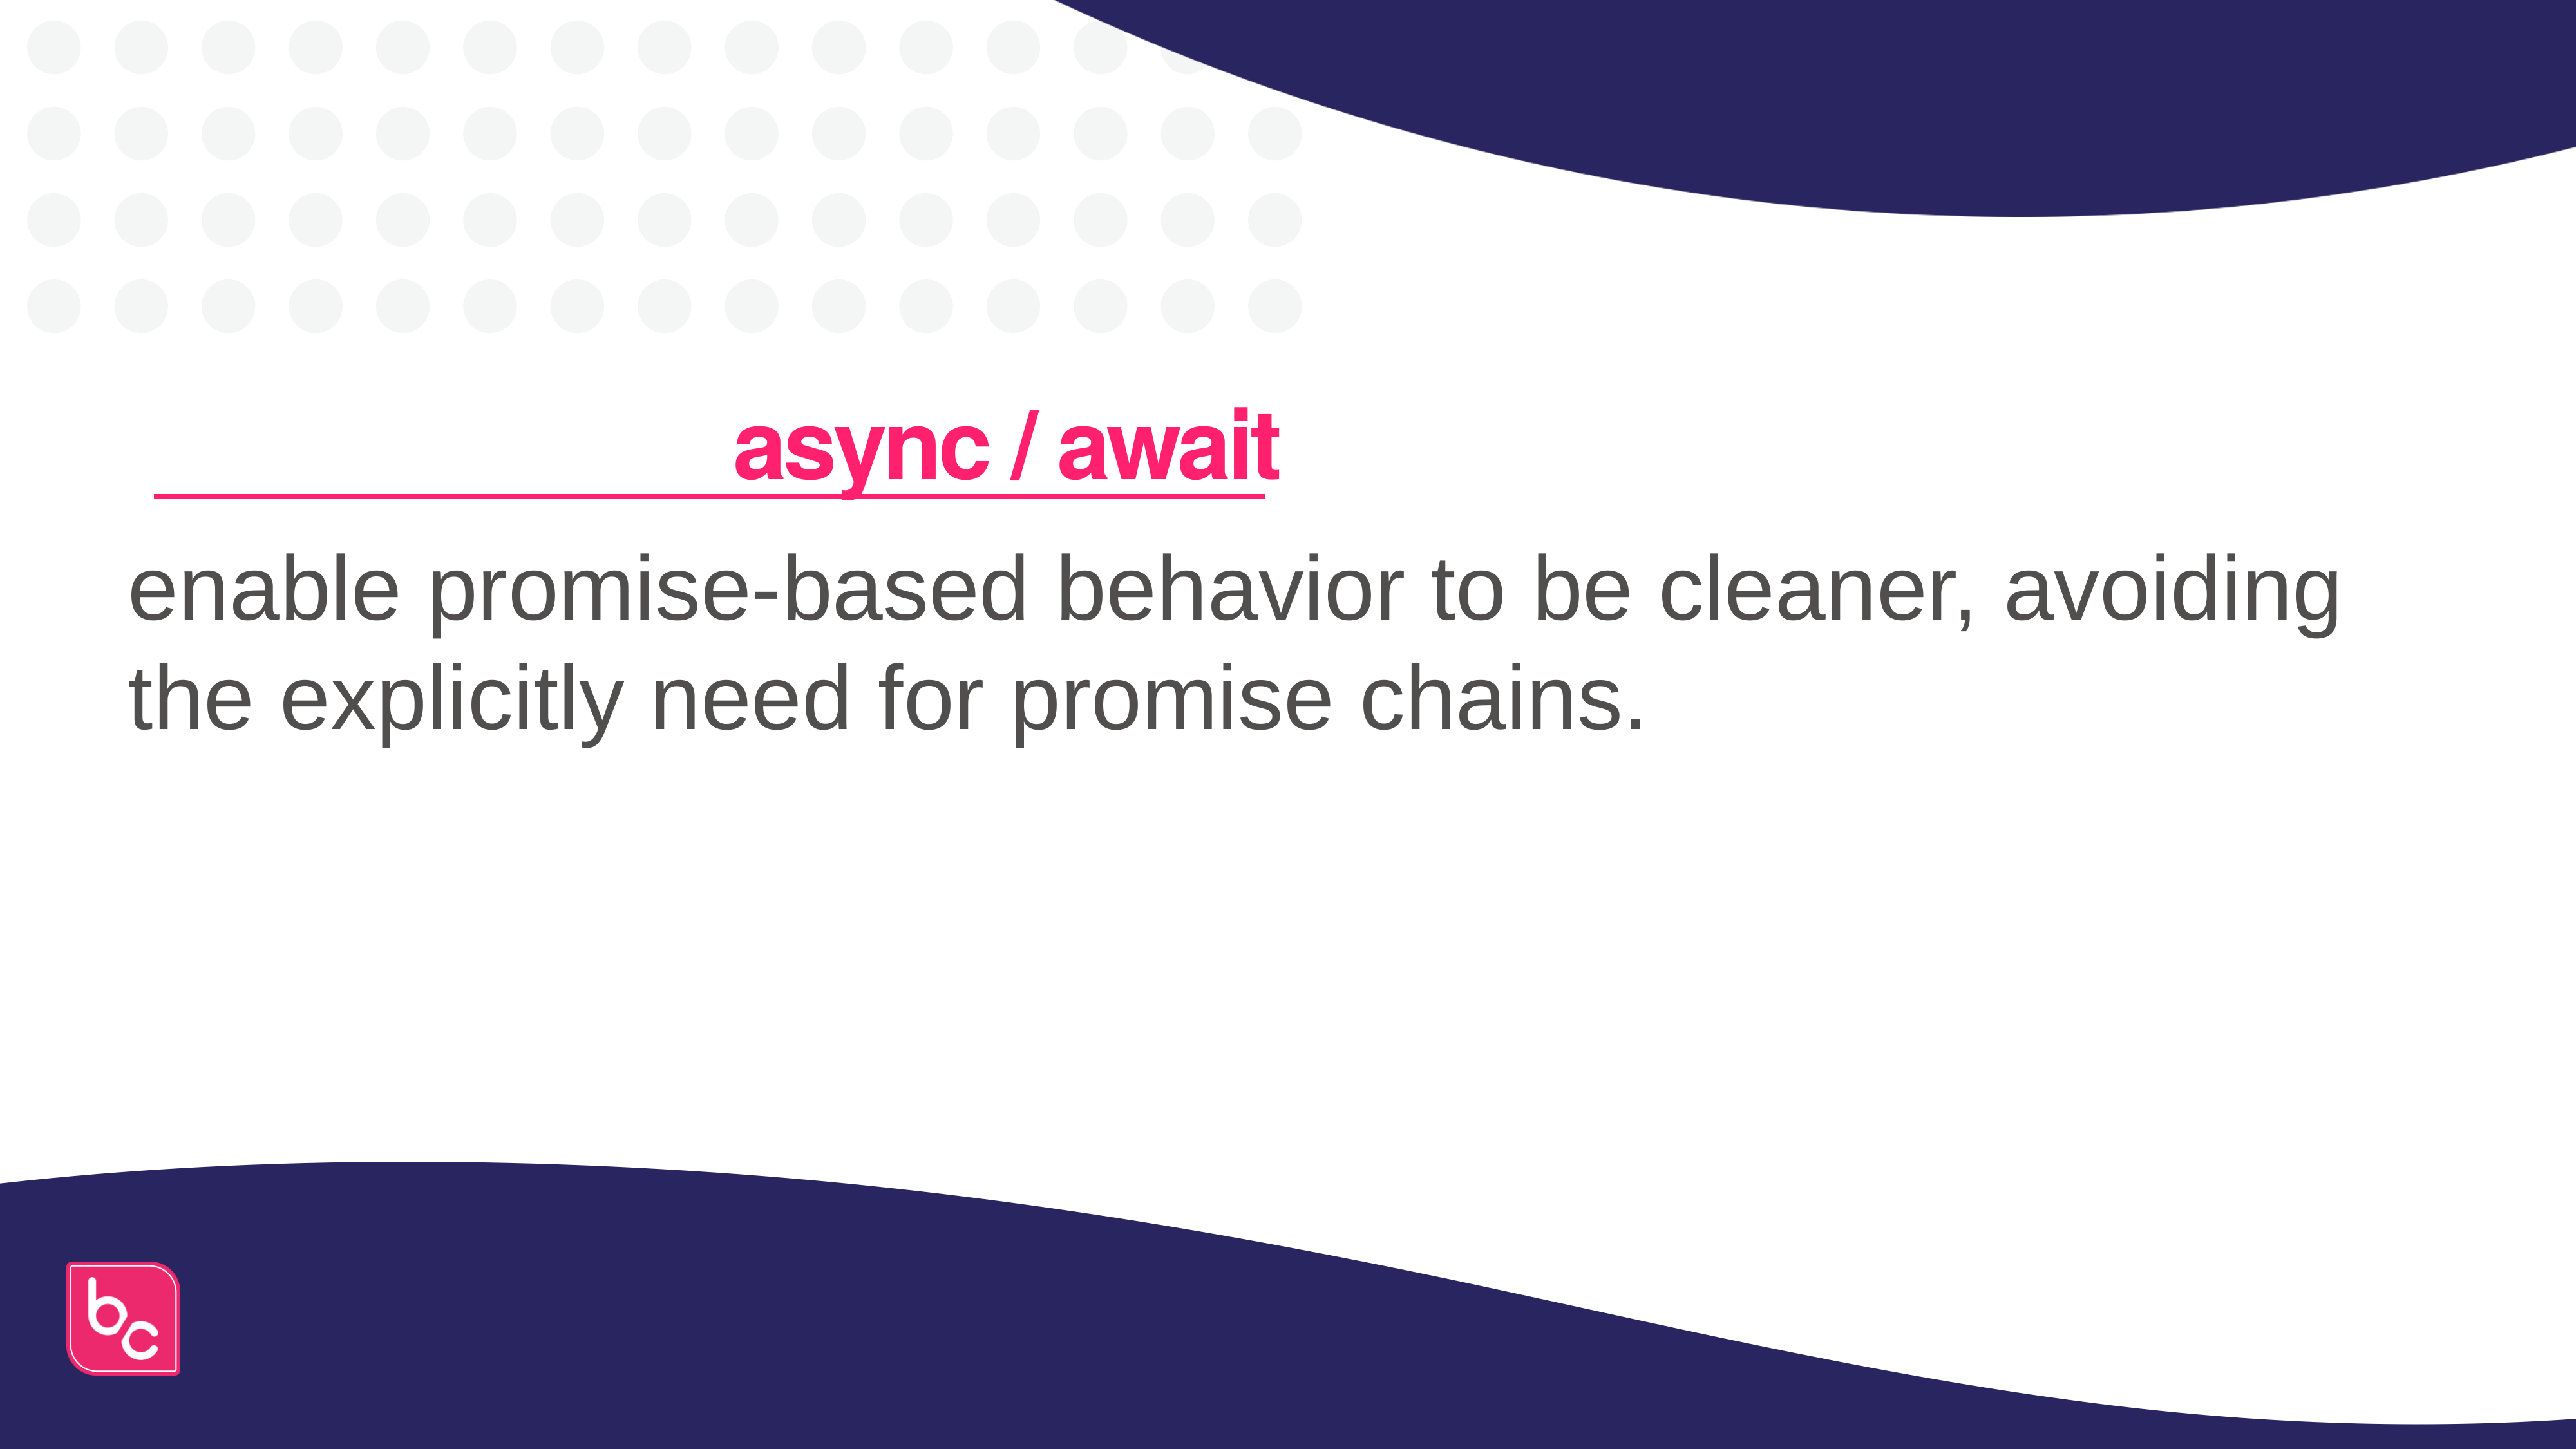

# async / await
enable promise-based behavior to be cleaner, avoiding the explicitly need for promise chains.